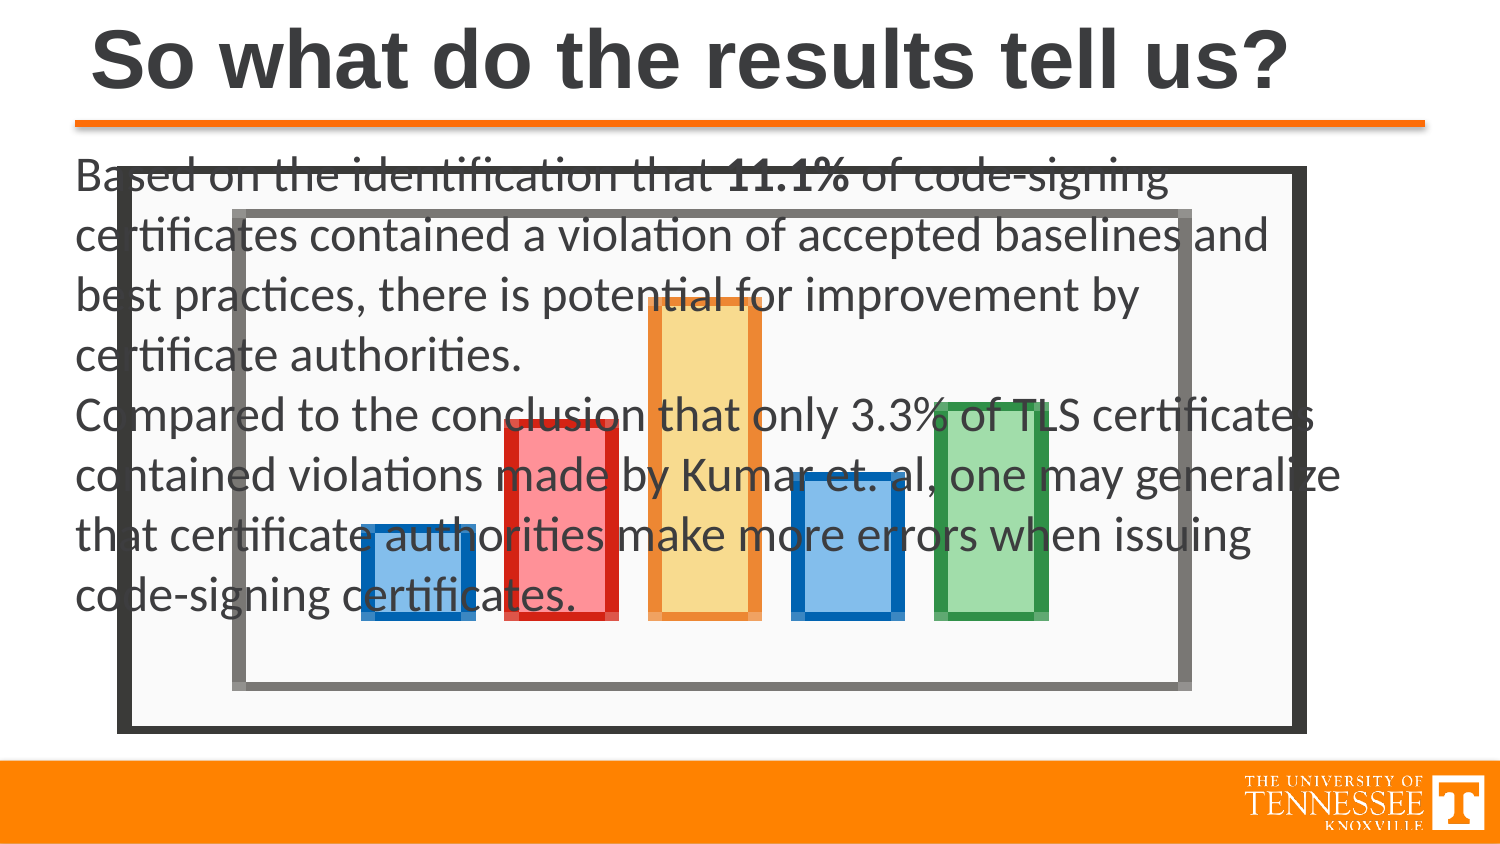

# So what do the results tell us?
Based on the identification that 11.1% of code-signing certificates contained a violation of accepted baselines and best practices, there is potential for improvement by certificate authorities.
Compared to the conclusion that only 3.3% of TLS certificates contained violations made by Kumar et. al, one may generalize that certificate authorities make more errors when issuing code-signing certificates.